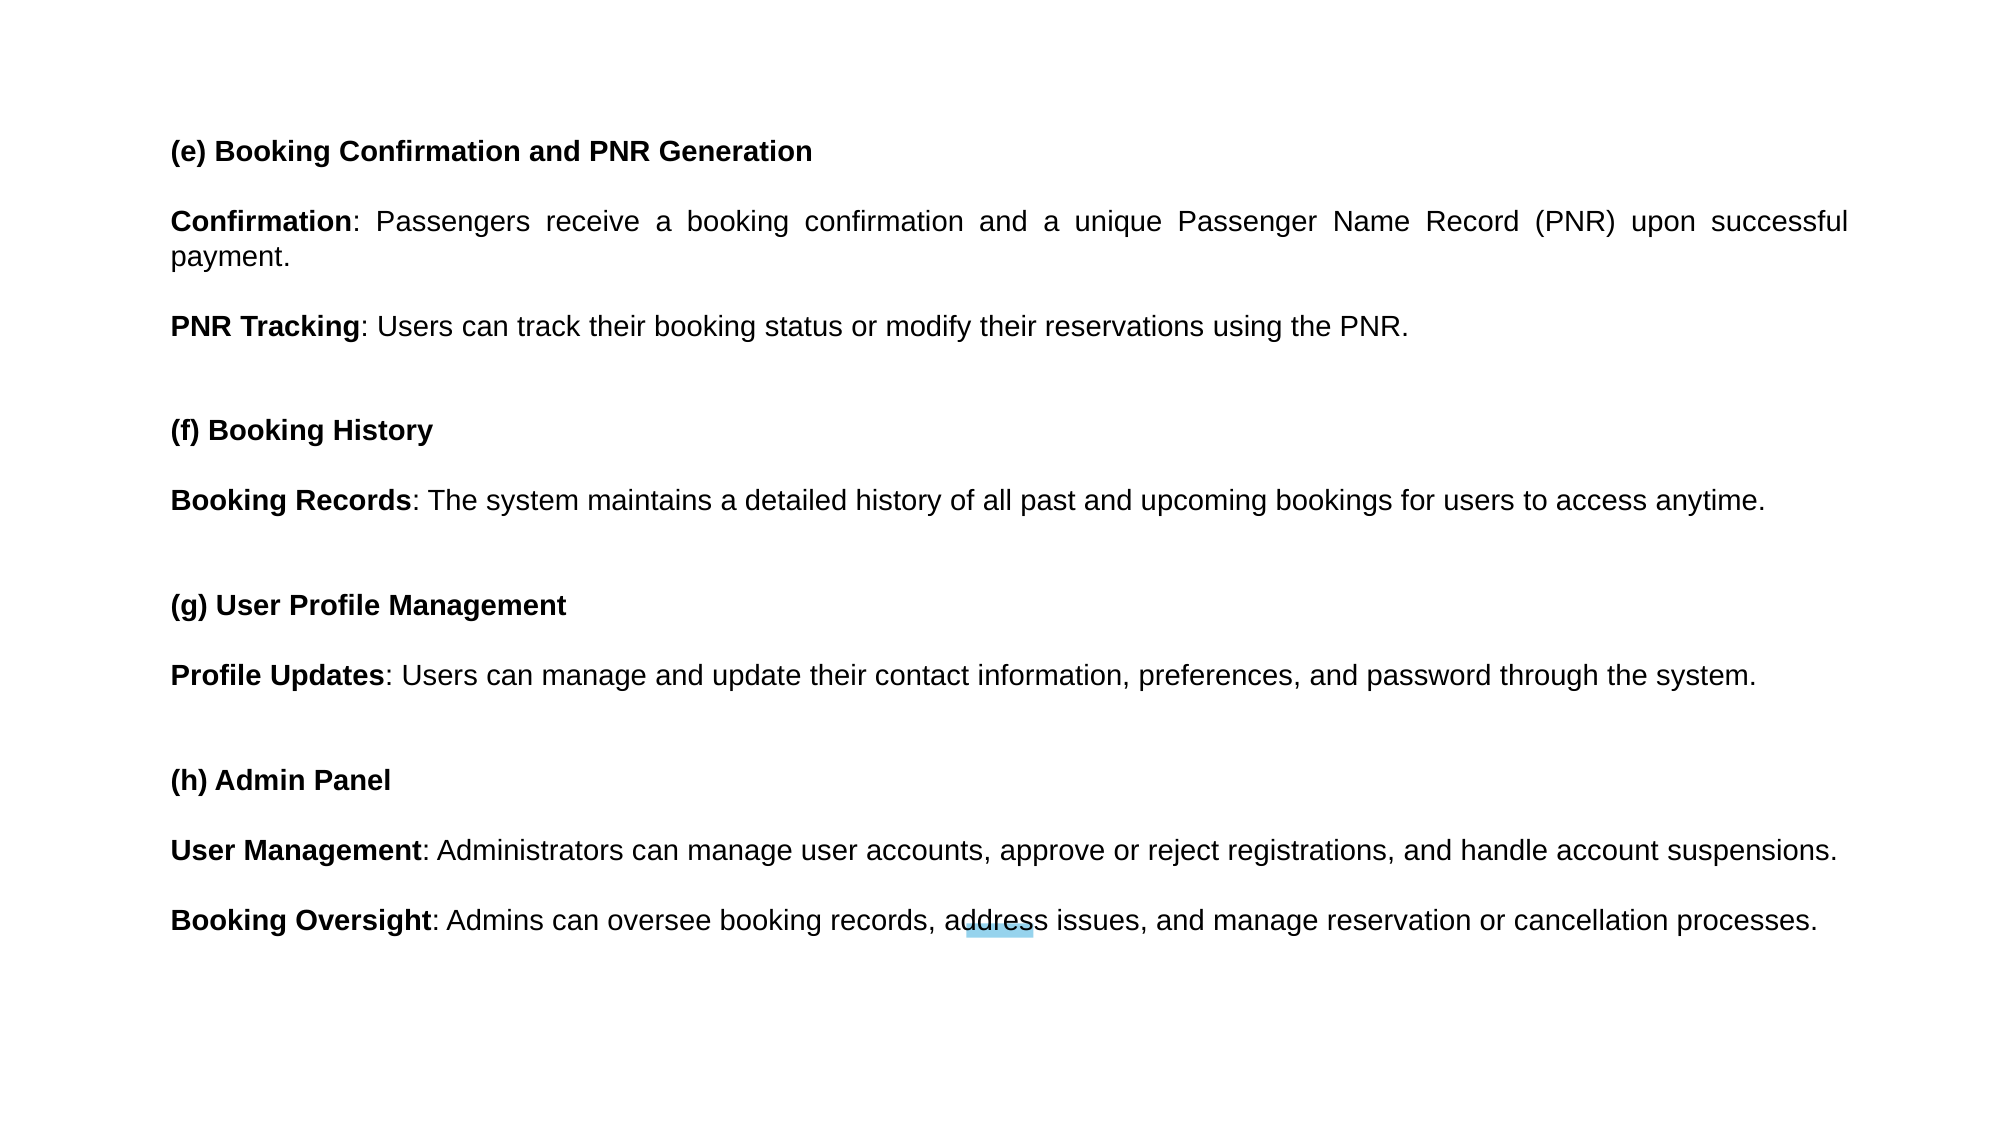

(e) Booking Confirmation and PNR Generation

Confirmation: Passengers receive a booking confirmation and a unique Passenger Name Record (PNR) upon successful payment.

PNR Tracking: Users can track their booking status or modify their reservations using the PNR.

(f) Booking History

Booking Records: The system maintains a detailed history of all past and upcoming bookings for users to access anytime.

(g) User Profile Management

Profile Updates: Users can manage and update their contact information, preferences, and password through the system.

(h) Admin Panel

User Management: Administrators can manage user accounts, approve or reject registrations, and handle account suspensions.

Booking Oversight: Admins can oversee booking records, address issues, and manage reservation or cancellation processes.